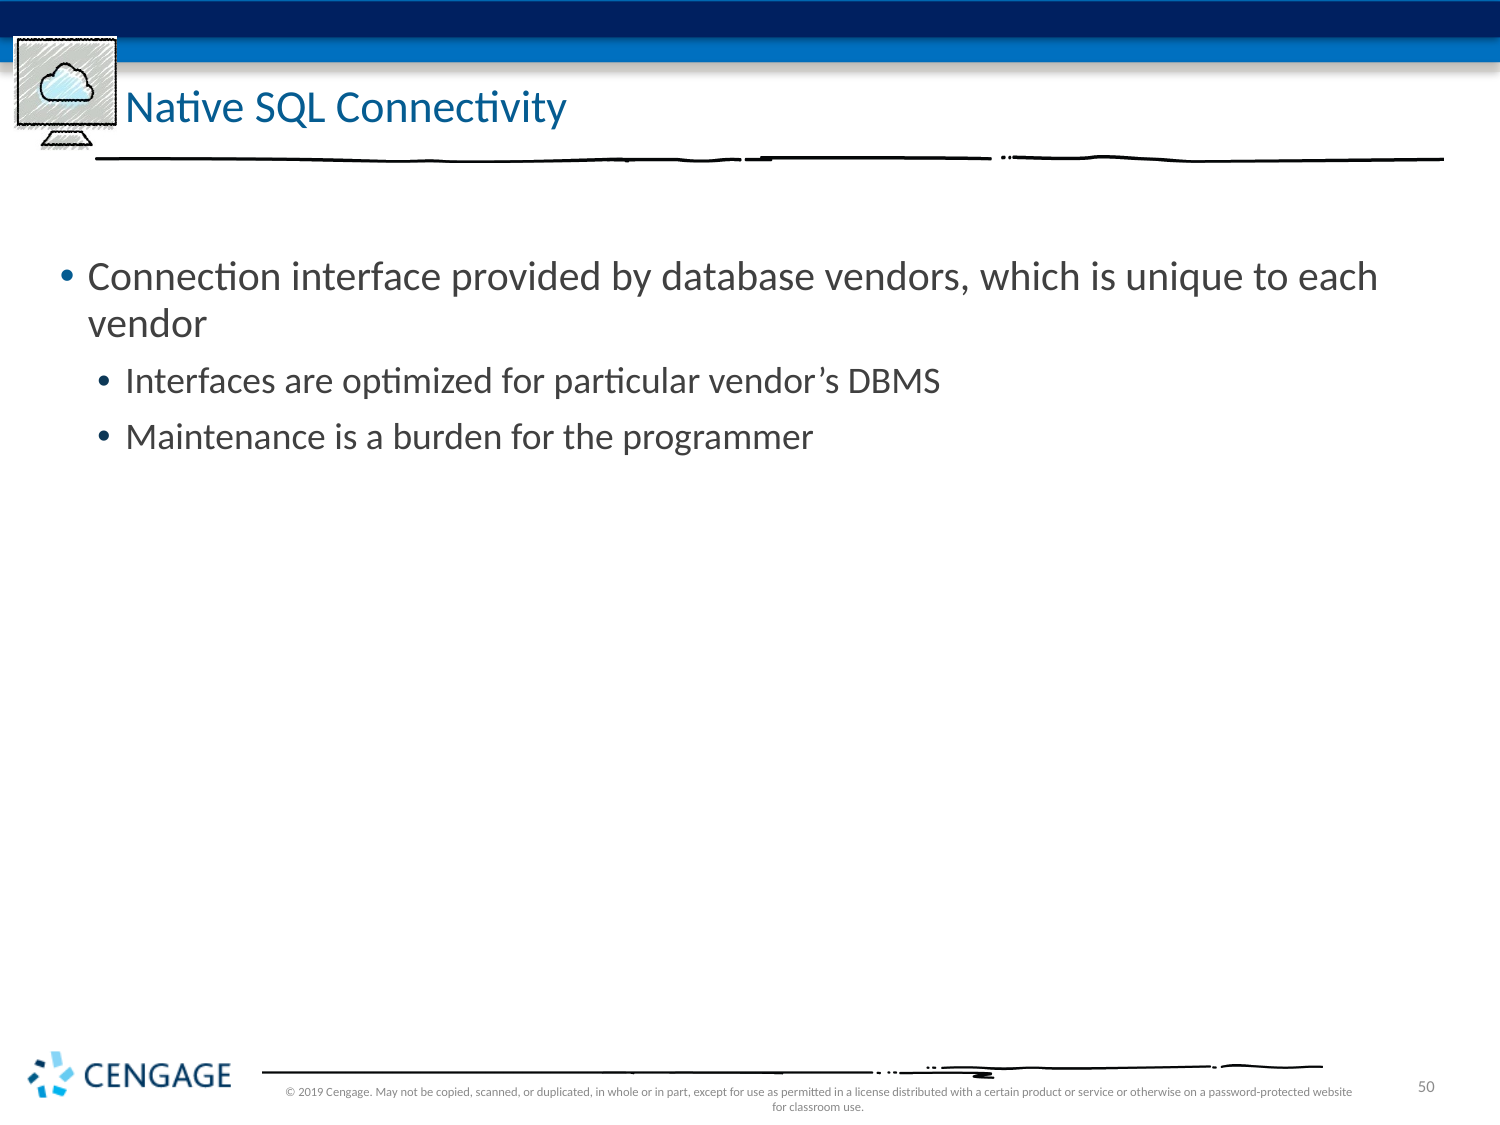

# Native SQL Connectivity
Connection interface provided by database vendors, which is unique to each vendor
Interfaces are optimized for particular vendor’s DBMS
Maintenance is a burden for the programmer
© 2019 Cengage. May not be copied, scanned, or duplicated, in whole or in part, except for use as permitted in a license distributed with a certain product or service or otherwise on a password-protected website for classroom use.